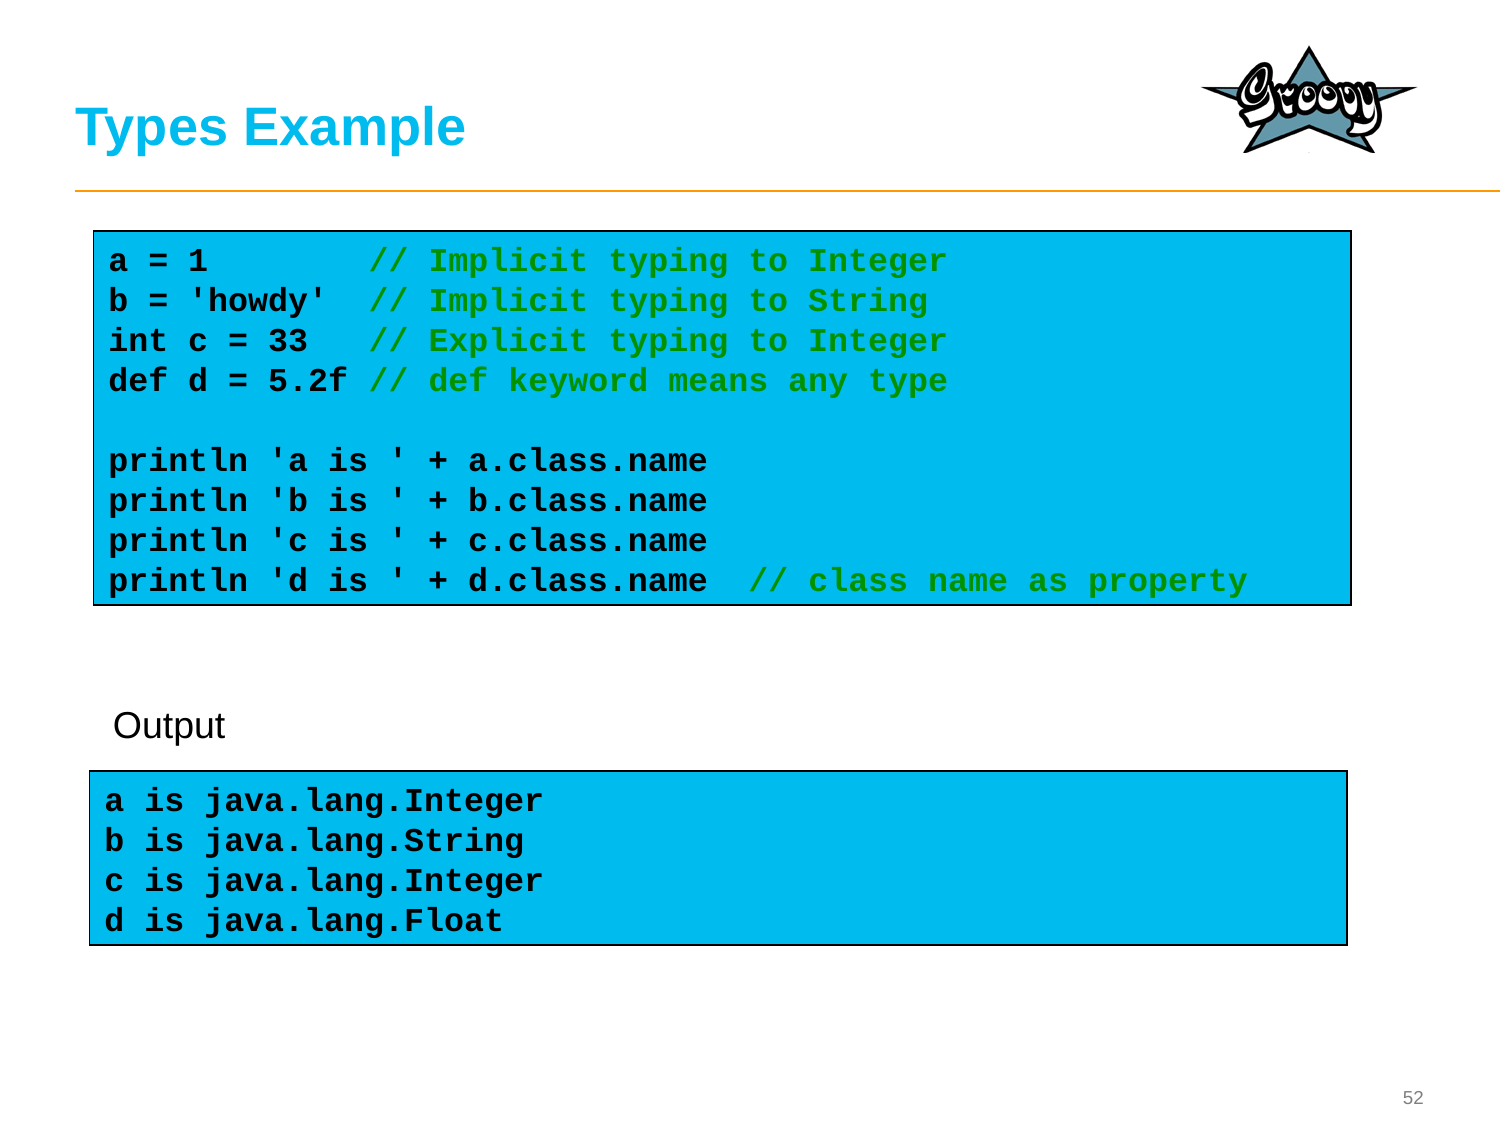

# Types Example
a = 1        // Implicit typing to Integer
b = 'howdy'  // Implicit typing to String
int c = 33   // Explicit typing to Integer
def d = 5.2f // def keyword means any type

println 'a is ' + a.class.name
println 'b is ' + b.class.name
println 'c is ' + c.class.name
println 'd is ' + d.class.name  // class name as property
Output
a is java.lang.Integer
b is java.lang.String
c is java.lang.Integer
d is java.lang.Float